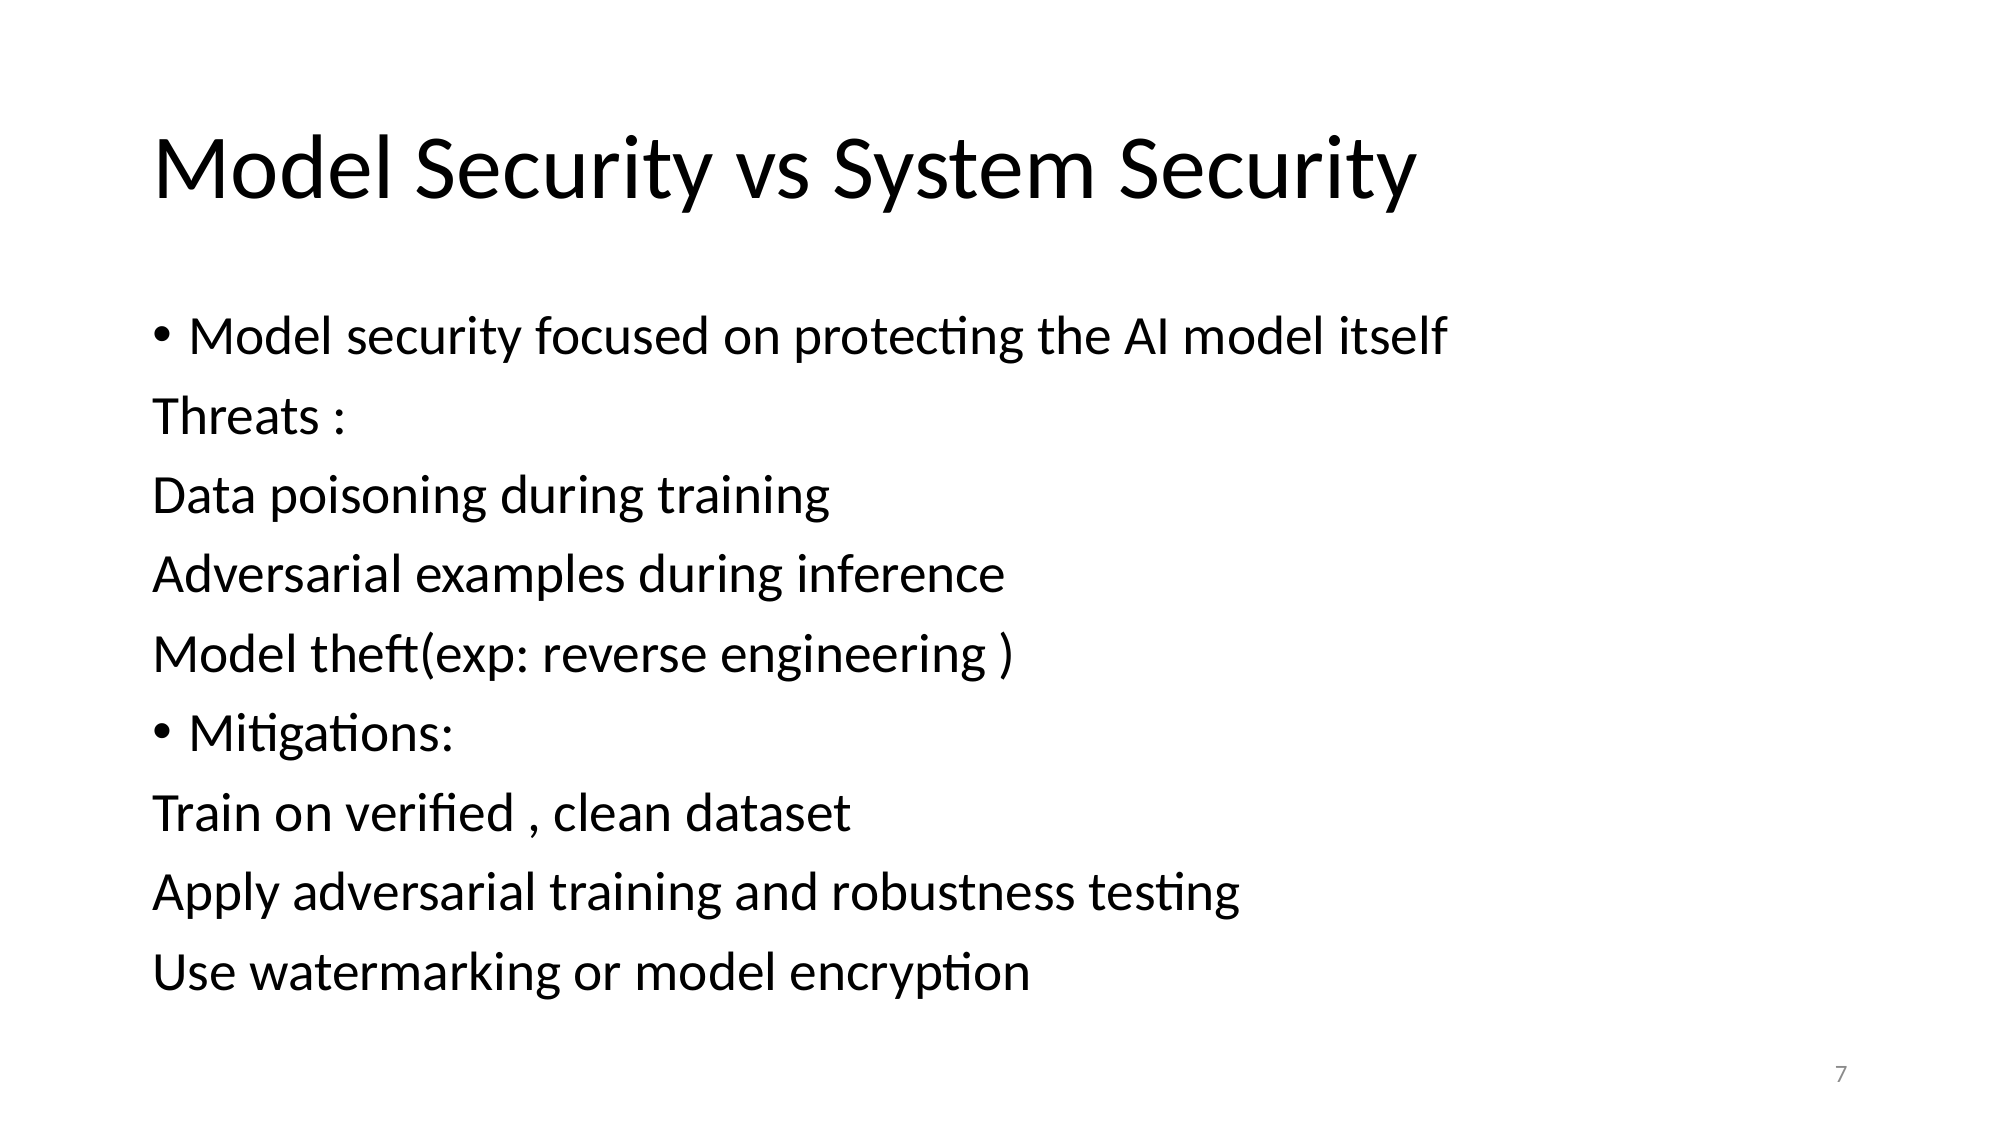

# Model Security vs System Security
Model security focused on protecting the AI model itself
Threats :
Data poisoning during training
Adversarial examples during inference
Model theft(exp: reverse engineering )
Mitigations:
Train on verified , clean dataset
Apply adversarial training and robustness testing
Use watermarking or model encryption
7